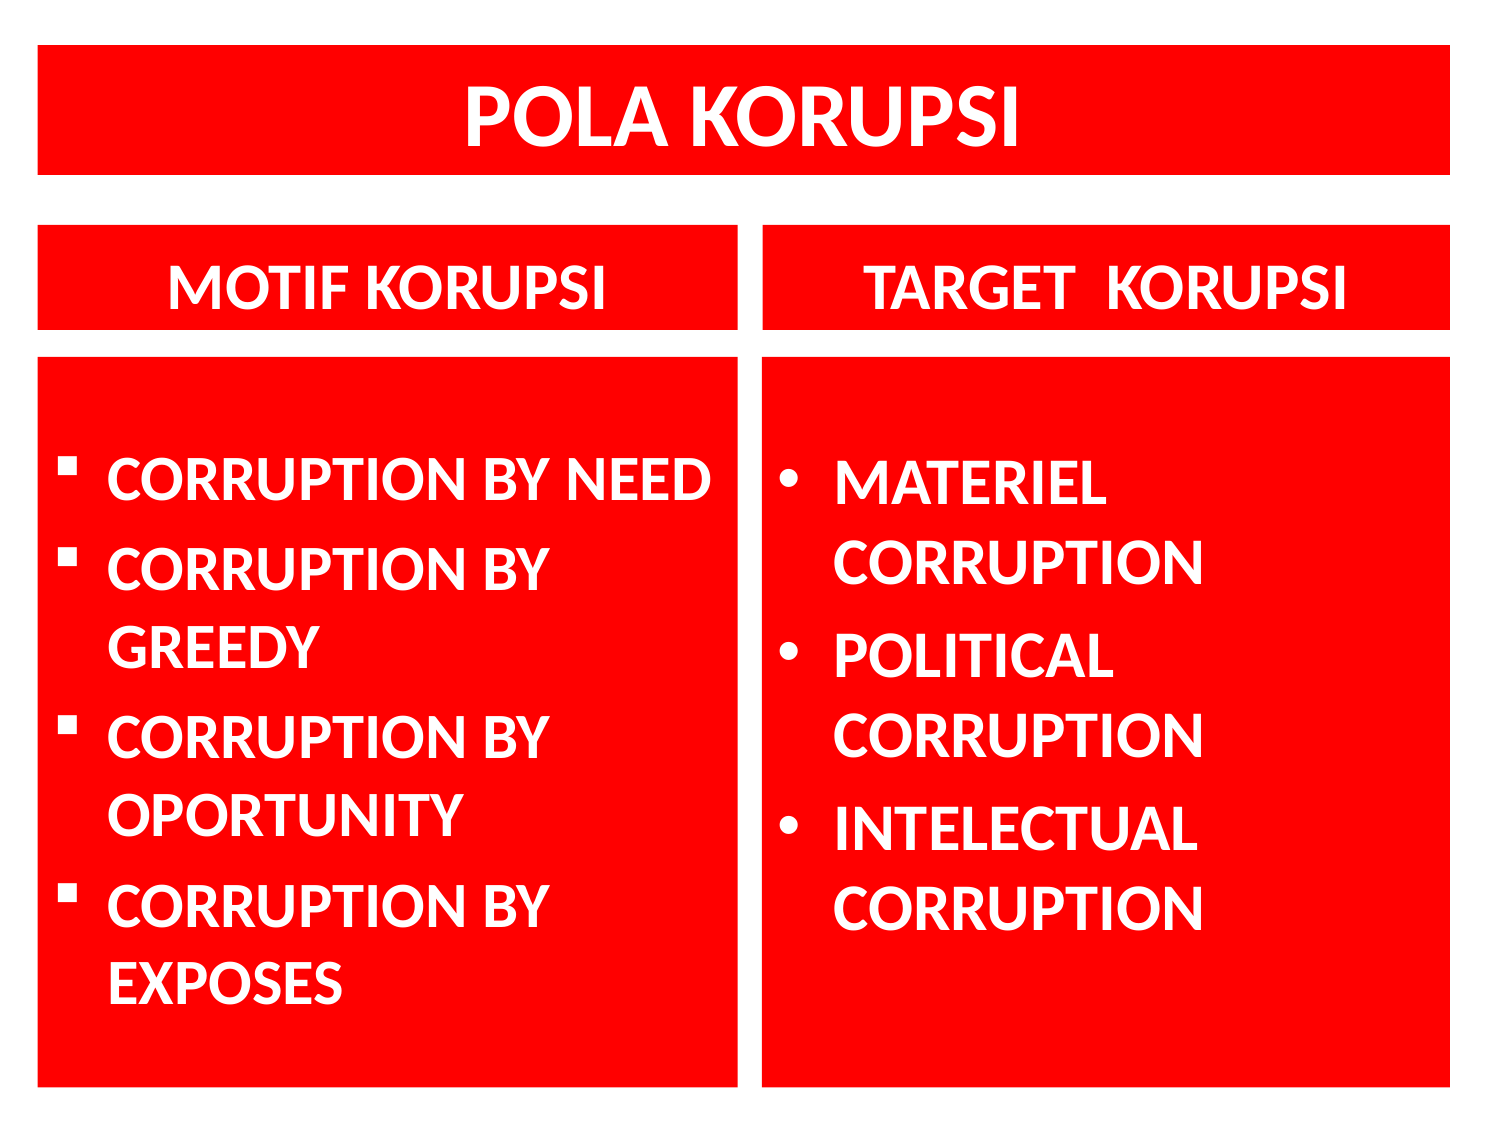

# POLA KORUPSI
MOTIF KORUPSI
TARGET  KORUPSI

CORRUPTION BY NEED
CORRUPTION BY GREEDY
CORRUPTION BY OPORTUNITY
CORRUPTION BY EXPOSES

MATERIEL CORRUPTION
POLITICAL CORRUPTION
INTELECTUAL CORRUPTION